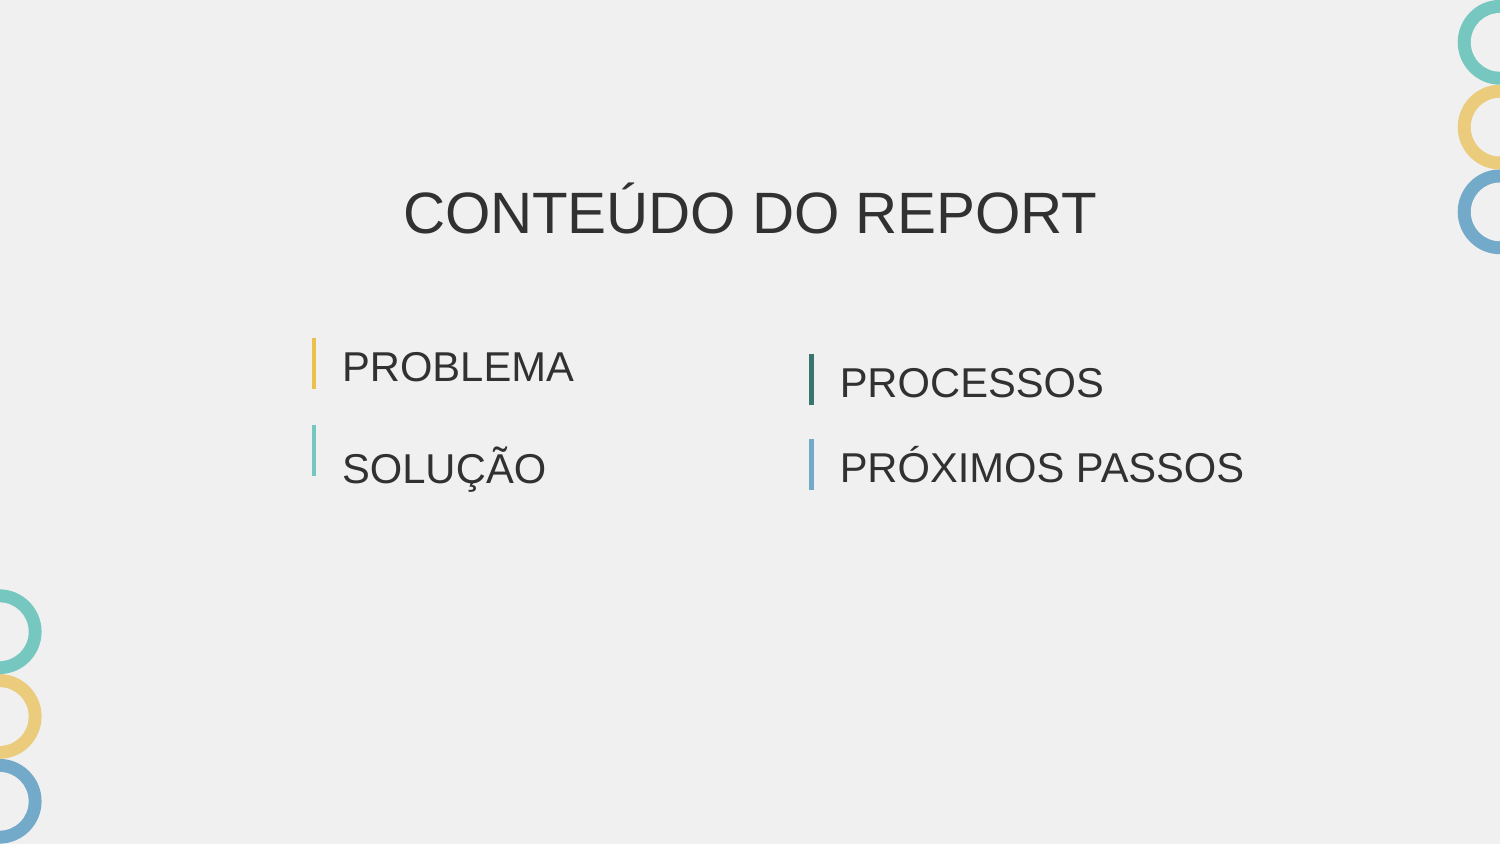

# CONTEÚDO DO REPORT
PROBLEMA

PROCESSOS

SOLUÇÃO

PRÓXIMOS PASSOS